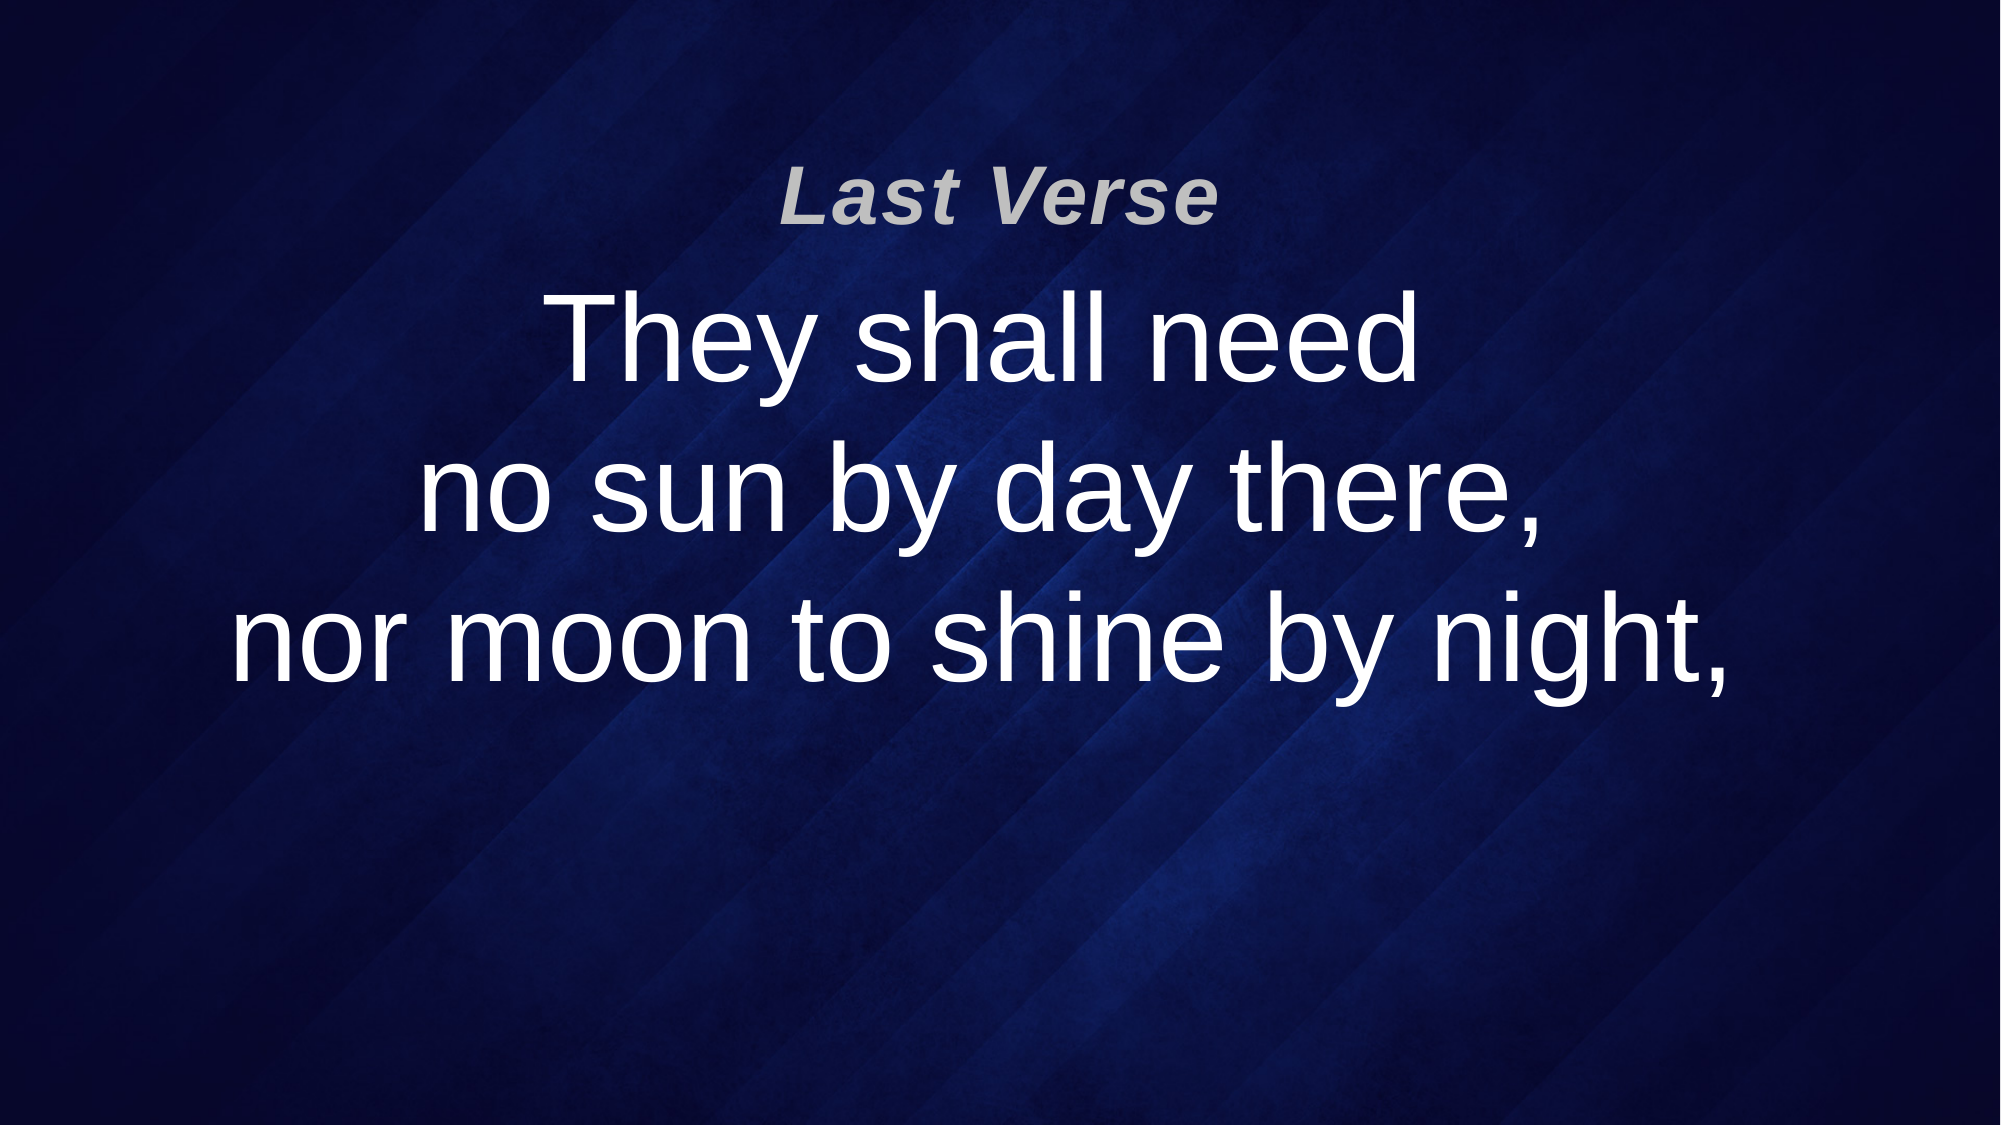

Last Verse
# They shall need no sun by day there, nor moon to shine by night,